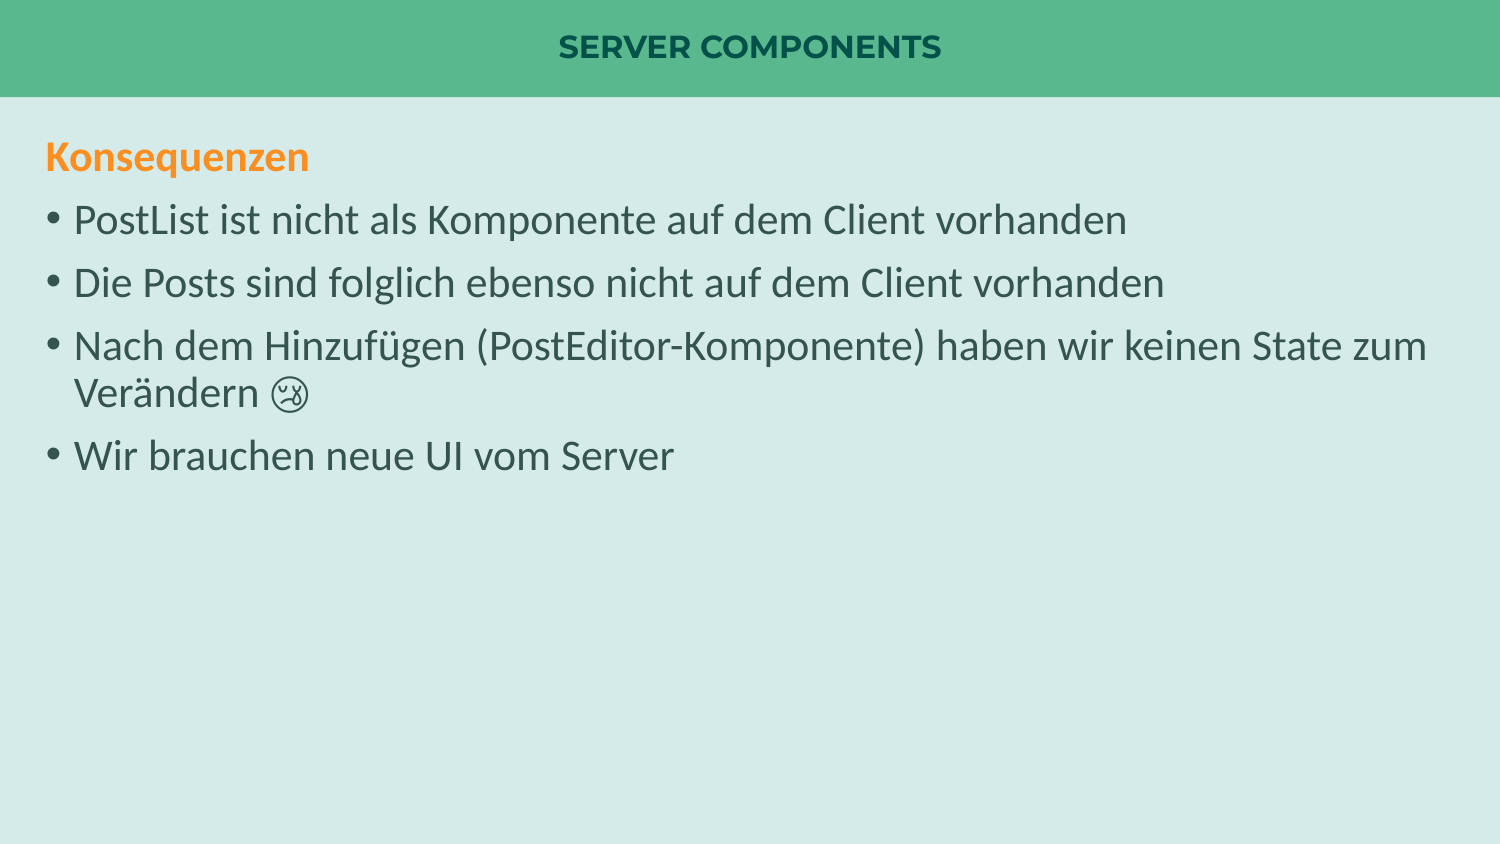

# Server Components
Konsequenzen
PostList ist nicht als Komponente auf dem Client vorhanden
Die Posts sind folglich ebenso nicht auf dem Client vorhanden
Nach dem Hinzufügen (PostEditor-Komponente) haben wir keinen State zum Verändern 😢
Wir brauchen neue UI vom Server